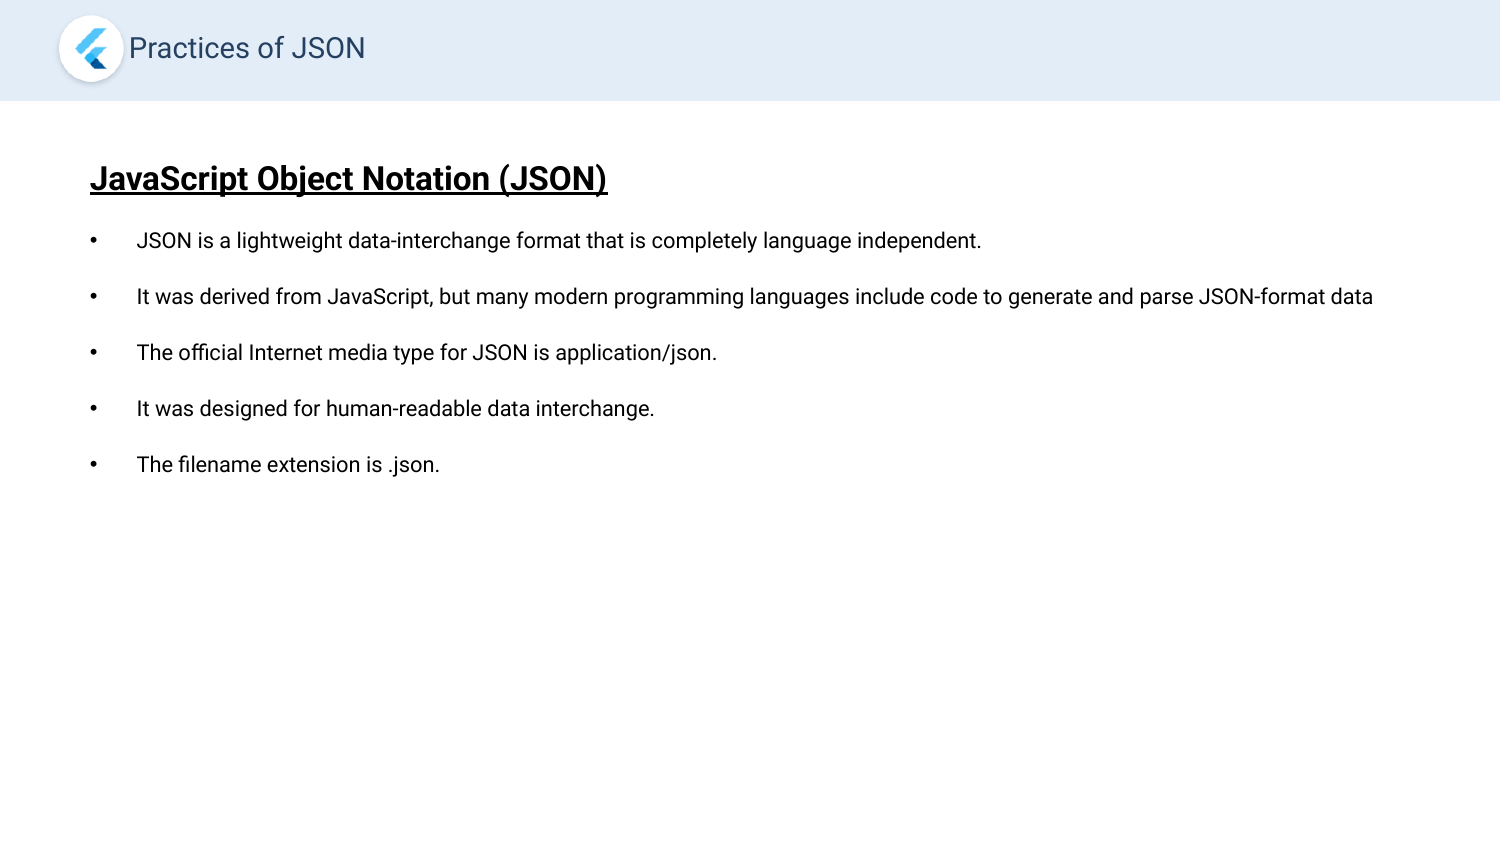

Practices of JSON
JavaScript Object Notation (JSON)
JSON is a lightweight data-interchange format that is completely language independent.
It was derived from JavaScript, but many modern programming languages include code to generate and parse JSON-format data
The official Internet media type for JSON is application/json.
It was designed for human-readable data interchange.
The filename extension is .json.